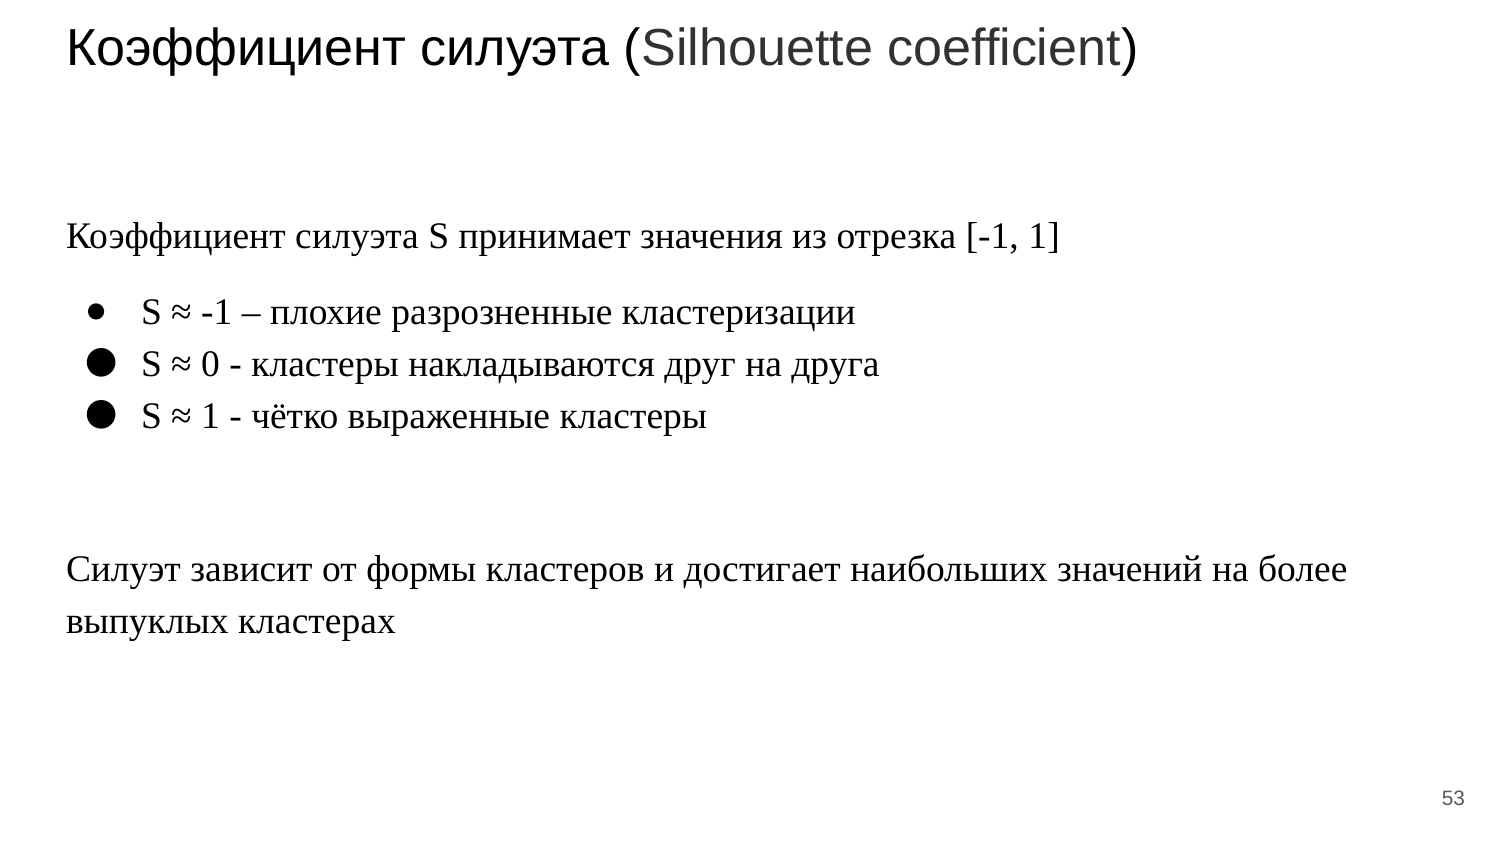

# Коэффициент силуэта (Silhouette coefficient)
Коэффициент силуэта S принимает значения из отрезка [-1, 1]
S ≈ -1 – плохие разрозненные кластеризации
S ≈ 0 - кластеры накладываются друг на друга
S ≈ 1 - чётко выраженные кластеры

Силуэт зависит от формы кластеров и достигает наибольших значений на более выпуклых кластерах
53